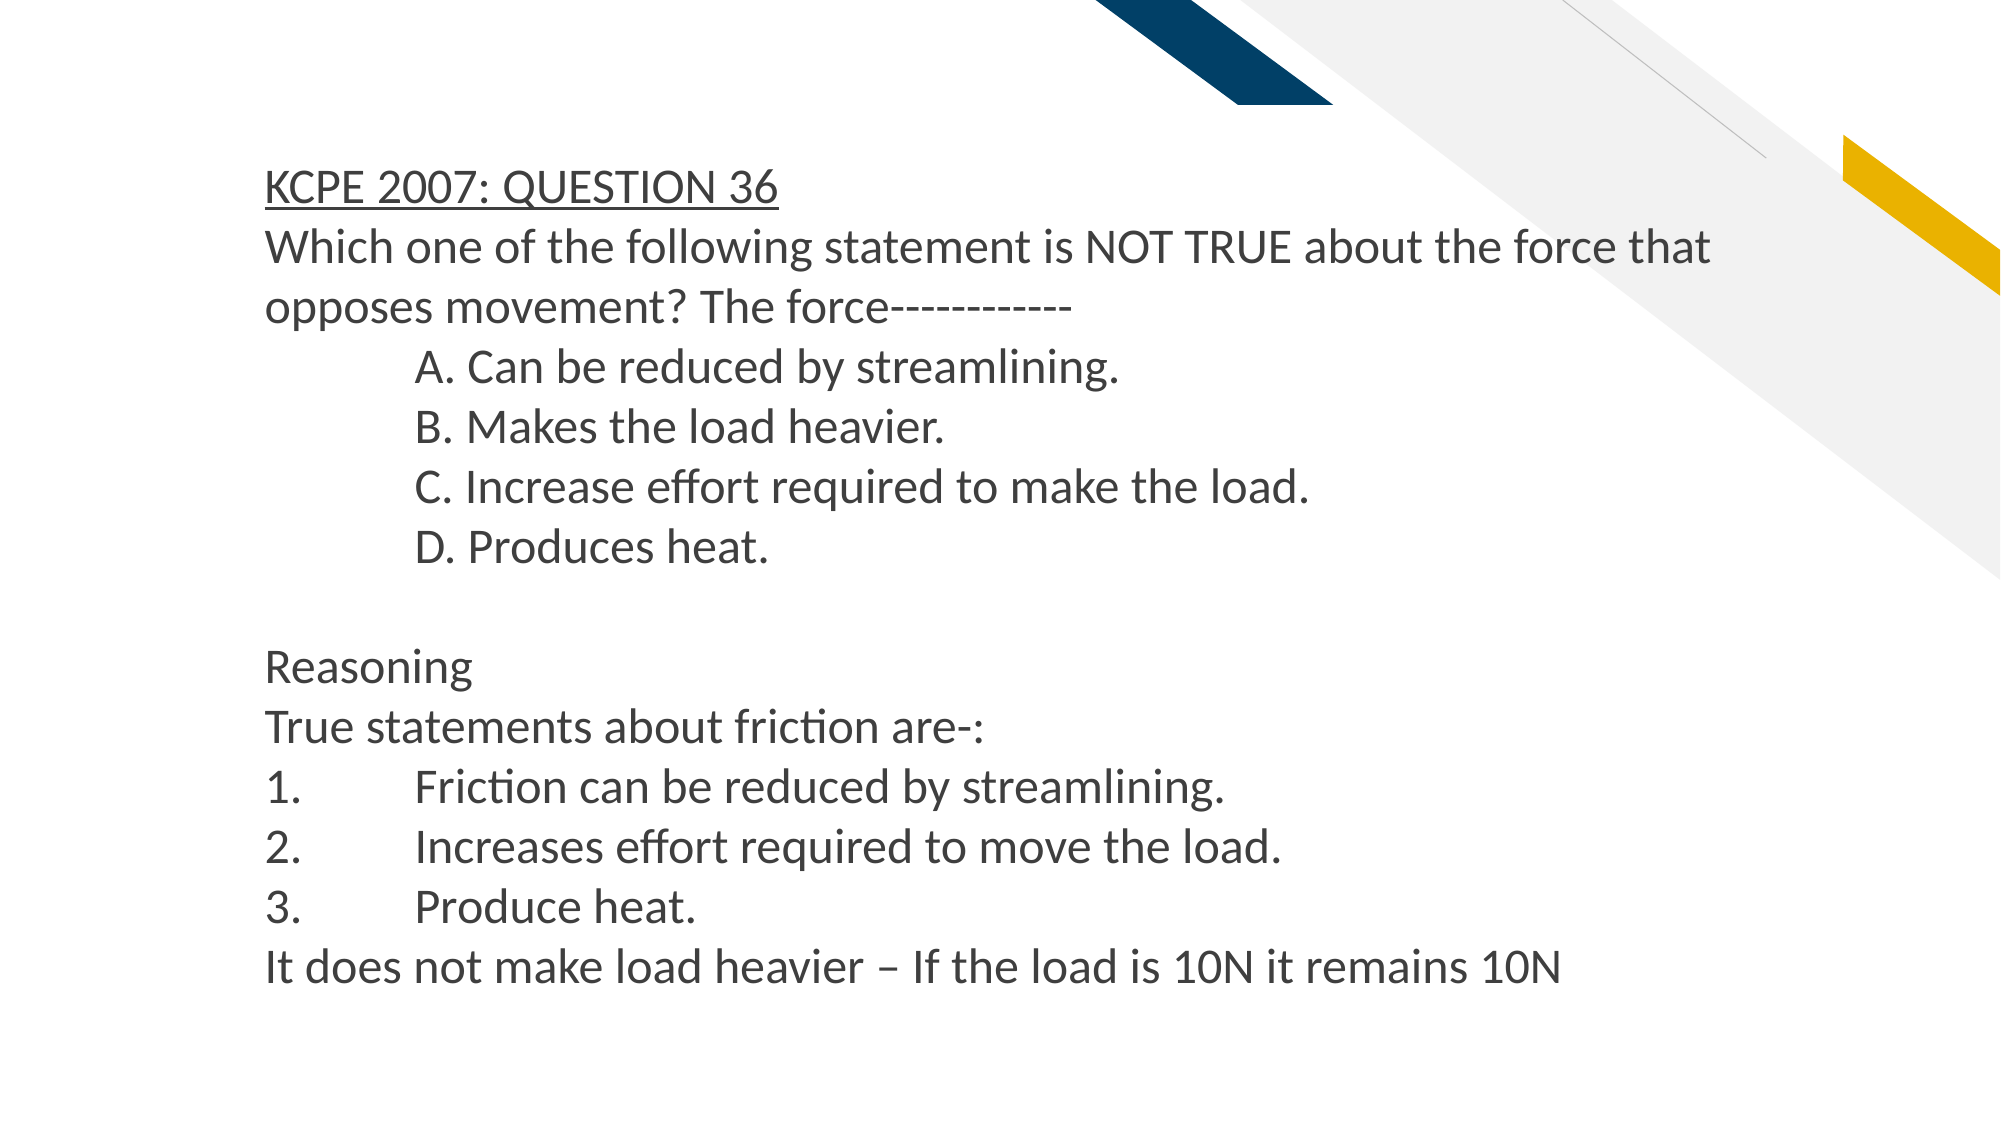

KCPE 2007: QUESTION 36
Which one of the following statement is NOT TRUE about the force that opposes movement? The force------------
	A. Can be reduced by streamlining.
	B. Makes the load heavier.
	C. Increase effort required to make the load.
	D. Produces heat.

Reasoning
True statements about friction are-:
1.	Friction can be reduced by streamlining.
2.	Increases effort required to move the load.
3.	Produce heat.
It does not make load heavier – If the load is 10N it remains 10N